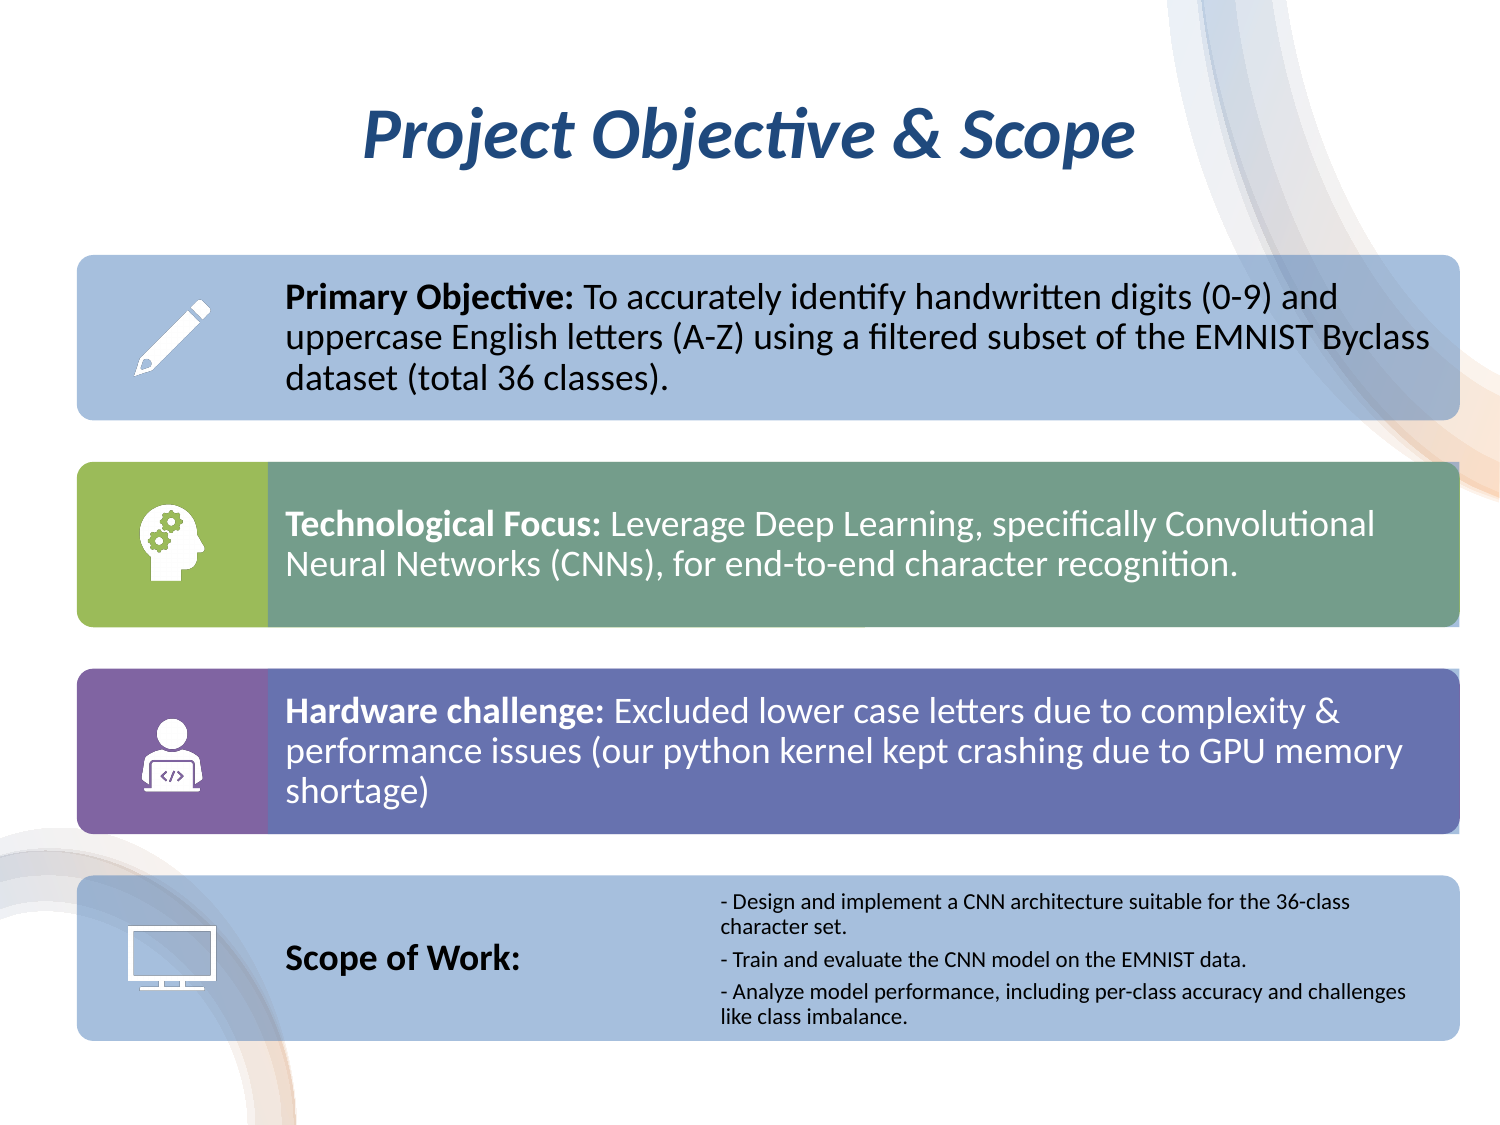

# Project Objective & Scope

Primary Objective: To accurately identify handwritten digits (0-9) and uppercase English letters (A-Z) using a filtered subset of the EMNIST Byclass dataset (total 36 classes).
Technological Focus: Leverage Deep Learning, specifically Convolutional Neural Networks (CNNs), for end-to-end character recognition.
Hardware challenge: Excluded lower case letters due to complexity & performance issues (our python kernel kept crashing due to GPU memory shortage)
Scope of Work:
- Design and implement a CNN architecture suitable for the 36-class character set.
- Train and evaluate the CNN model on the EMNIST data.
- Analyze model performance, including per-class accuracy and challenges like class imbalance.